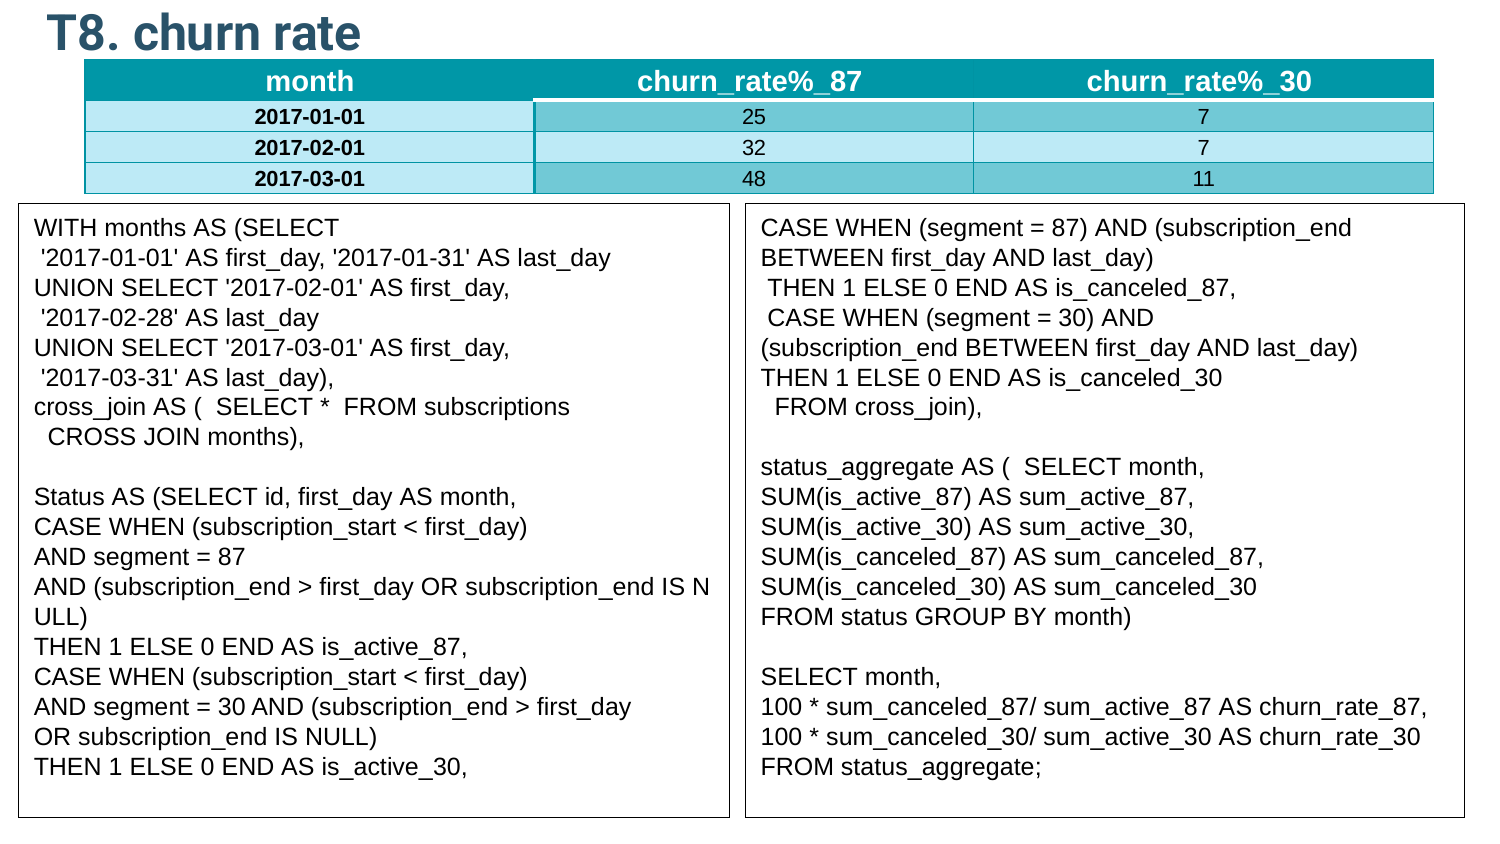

| month | churn\_rate%\_87 | churn\_rate%\_30 |
| --- | --- | --- |
| 2017-01-01 | 25 | 7 |
| 2017-02-01 | 32 | 7 |
| 2017-03-01 | 48 | 11 |

 T8. churn rate

WITH months AS (SELECT
 '2017-01-01' AS first_day, '2017-01-31' AS last_day
UNION SELECT '2017-02-01' AS first_day,
 '2017-02-28' AS last_day
UNION SELECT '2017-03-01' AS first_day,
 '2017-03-31' AS last_day),
cross_join AS (  SELECT *  FROM subscriptions
  CROSS JOIN months),

Status AS (SELECT id, first_day AS month,
CASE WHEN (subscription_start < first_day)
AND segment = 87
AND (subscription_end > first_day OR subscription_end IS NULL)
THEN 1 ELSE 0 END AS is_active_87,
CASE WHEN (subscription_start < first_day)
AND segment = 30 AND (subscription_end > first_day
OR subscription_end IS NULL)
THEN 1 ELSE 0 END AS is_active_30,

CASE WHEN (segment = 87) AND (subscription_end
BETWEEN first_day AND last_day)
 THEN 1 ELSE 0 END AS is_canceled_87,
 CASE WHEN (segment = 30) AND
(subscription_end BETWEEN first_day AND last_day)
THEN 1 ELSE 0 END AS is_canceled_30
  FROM cross_join),

status_aggregate AS (  SELECT month,
SUM(is_active_87) AS sum_active_87,
SUM(is_active_30) AS sum_active_30,
SUM(is_canceled_87) AS sum_canceled_87,
SUM(is_canceled_30) AS sum_canceled_30
FROM status GROUP BY month)

SELECT month,
100 * sum_canceled_87/ sum_active_87 AS churn_rate_87,
100 * sum_canceled_30/ sum_active_30 AS churn_rate_30
FROM status_aggregate;